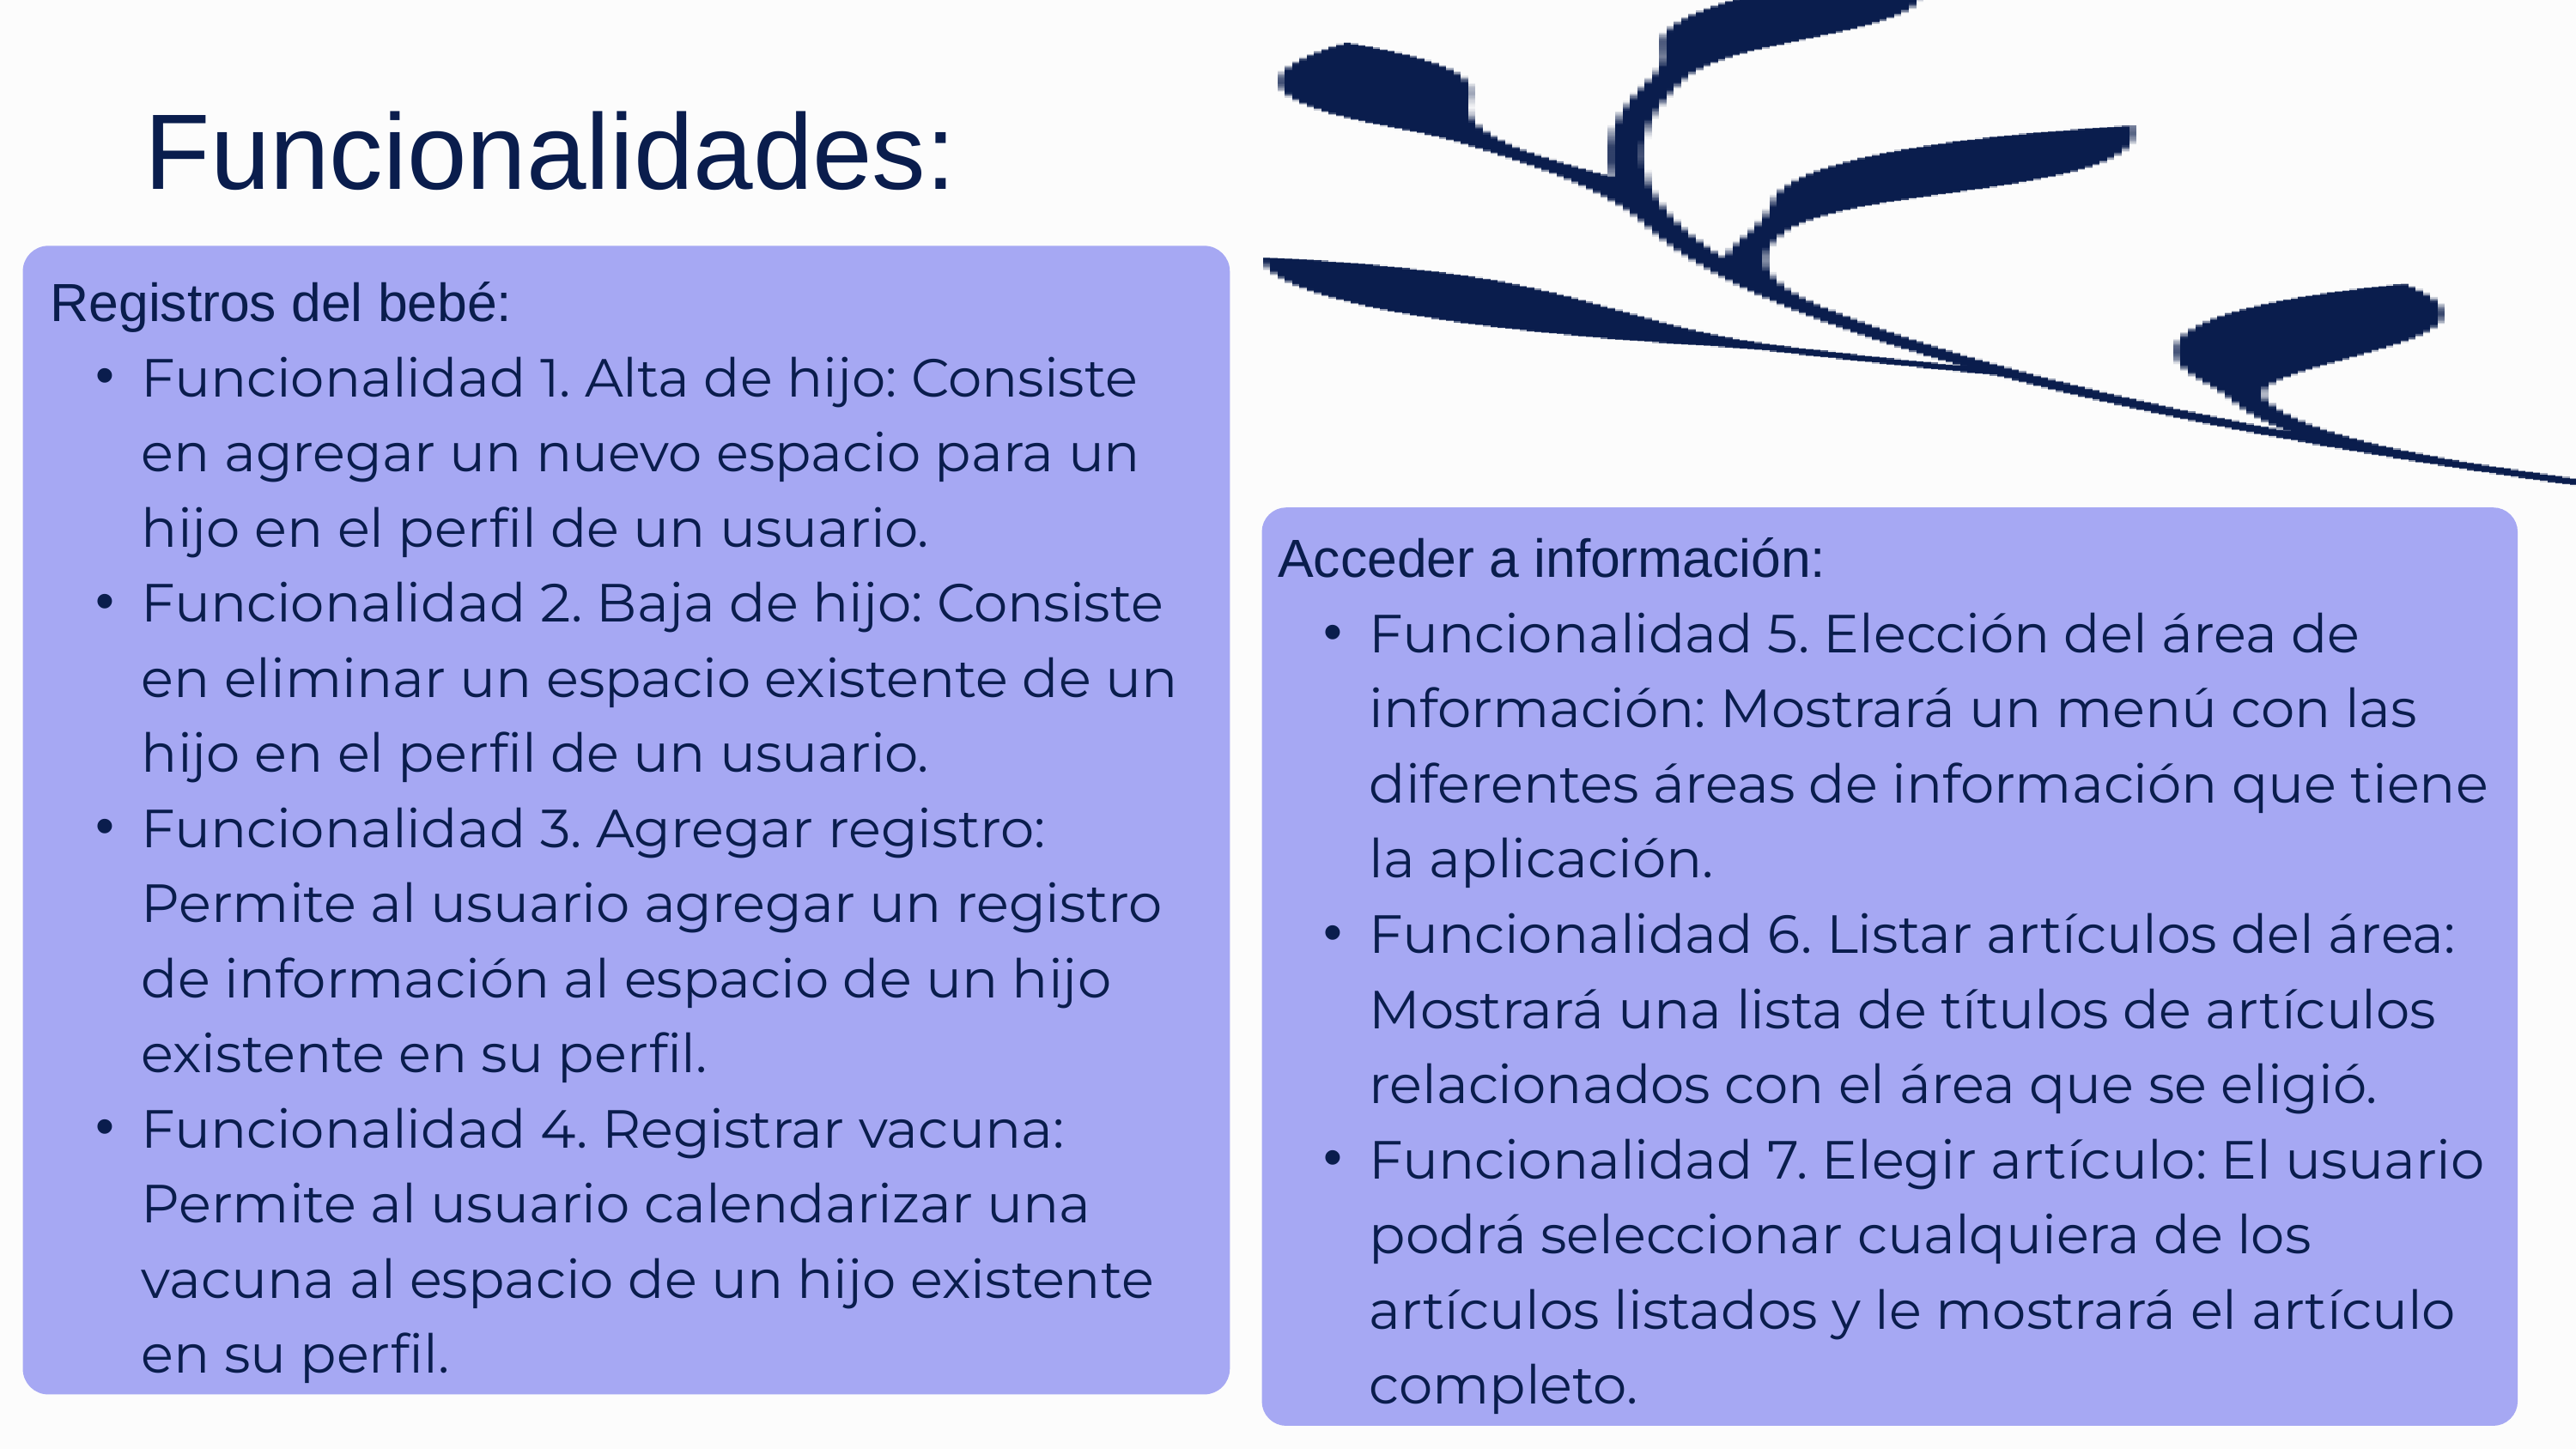

Funcionalidades:

Registros del bebé:
Funcionalidad 1. Alta de hijo: Consiste en agregar un nuevo espacio para un hijo en el perfil de un usuario.
Funcionalidad 2. Baja de hijo: Consiste en eliminar un espacio existente de un hijo en el perfil de un usuario.
Funcionalidad 3. Agregar registro: Permite al usuario agregar un registro de información al espacio de un hijo existente en su perfil.
Funcionalidad 4. Registrar vacuna: Permite al usuario calendarizar una vacuna al espacio de un hijo existente en su perfil.

Acceder a información:
Funcionalidad 5. Elección del área de información: Mostrará un menú con las diferentes áreas de información que tiene la aplicación.
Funcionalidad 6. Listar artículos del área: Mostrará una lista de títulos de artículos relacionados con el área que se eligió.
Funcionalidad 7. Elegir artículo: El usuario podrá seleccionar cualquiera de los artículos listados y le mostrará el artículo completo.